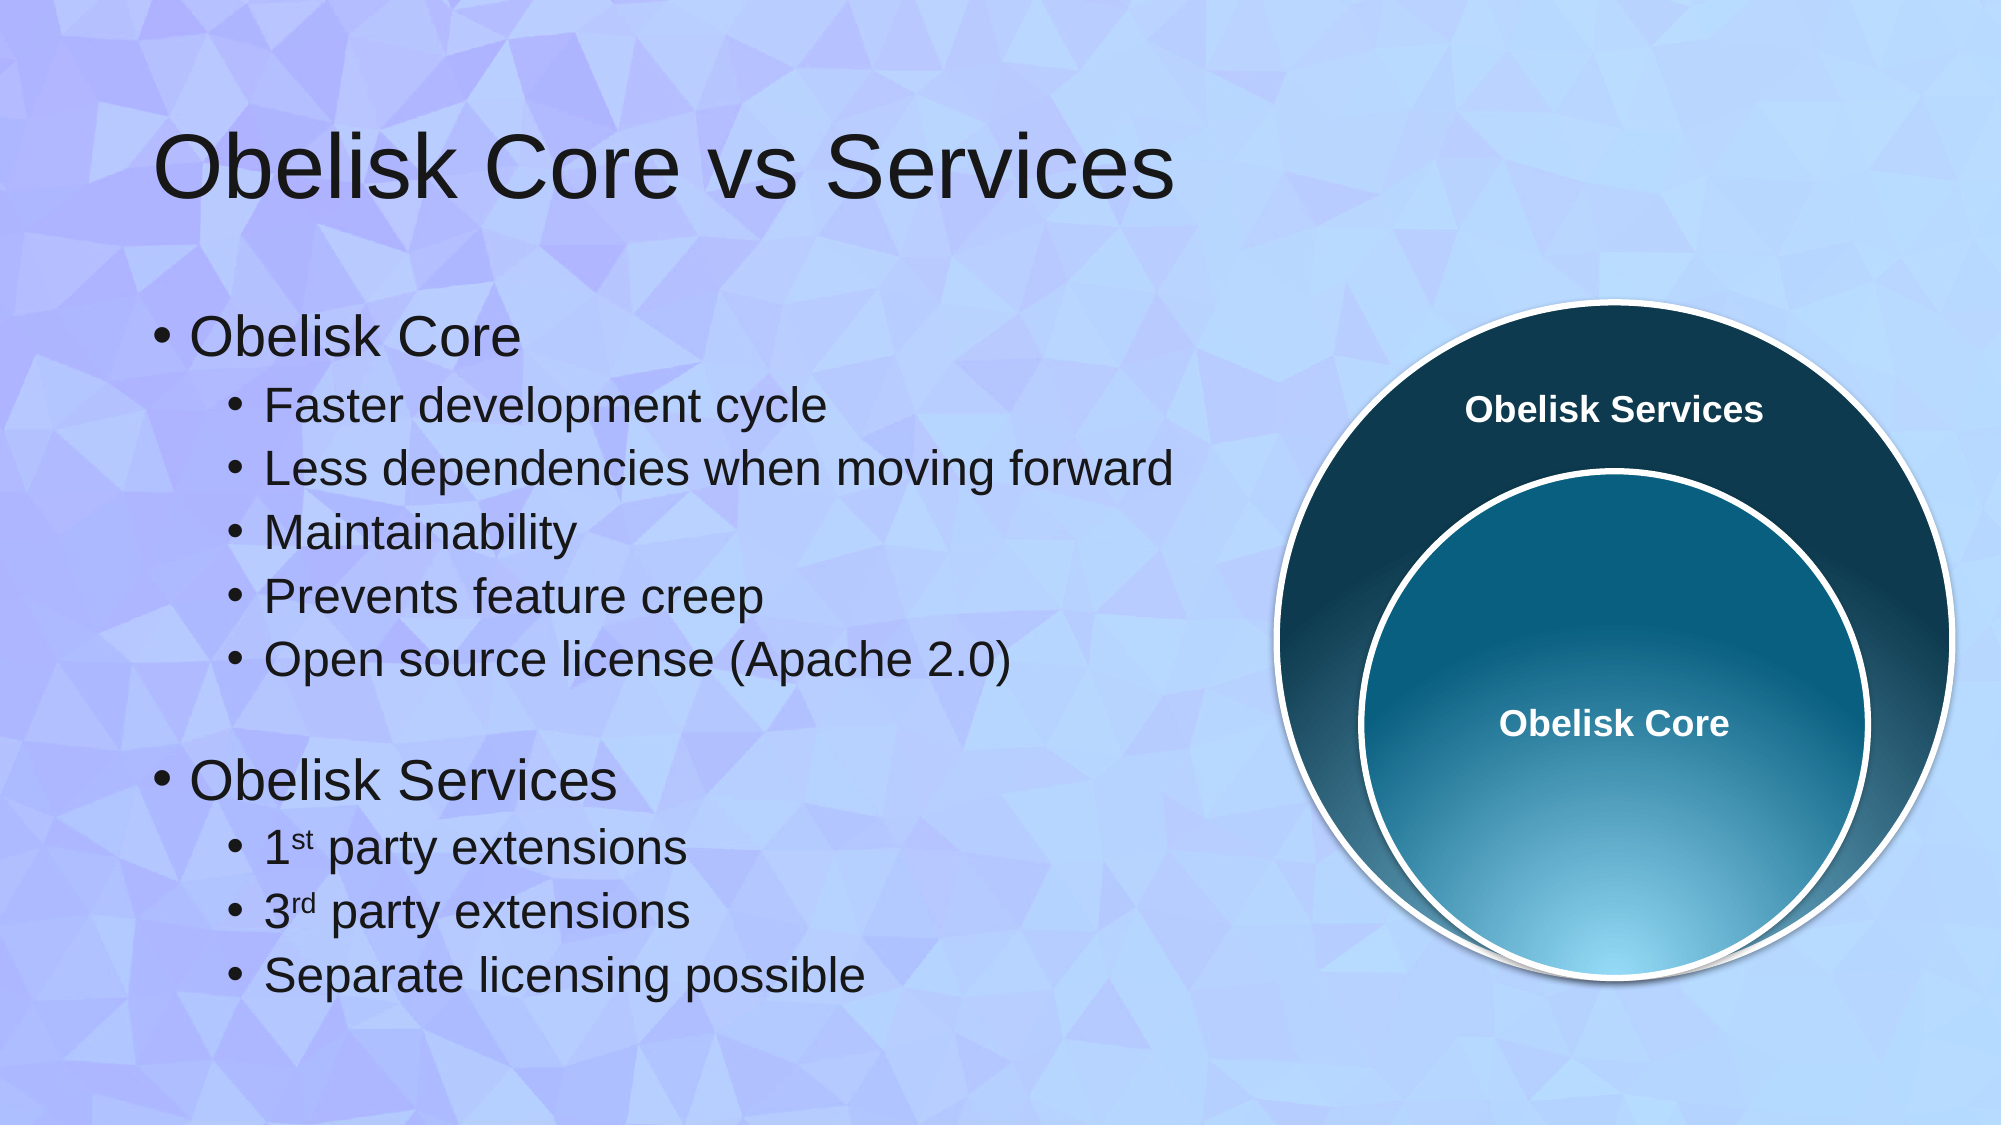

# Obelisk Core vs Services
Obelisk Core
Faster development cycle
Less dependencies when moving forward
Maintainability
Prevents feature creep
Open source license (Apache 2.0)
Obelisk Services
1st party extensions
3rd party extensions
Separate licensing possible
Obelisk Services
Obelisk Core